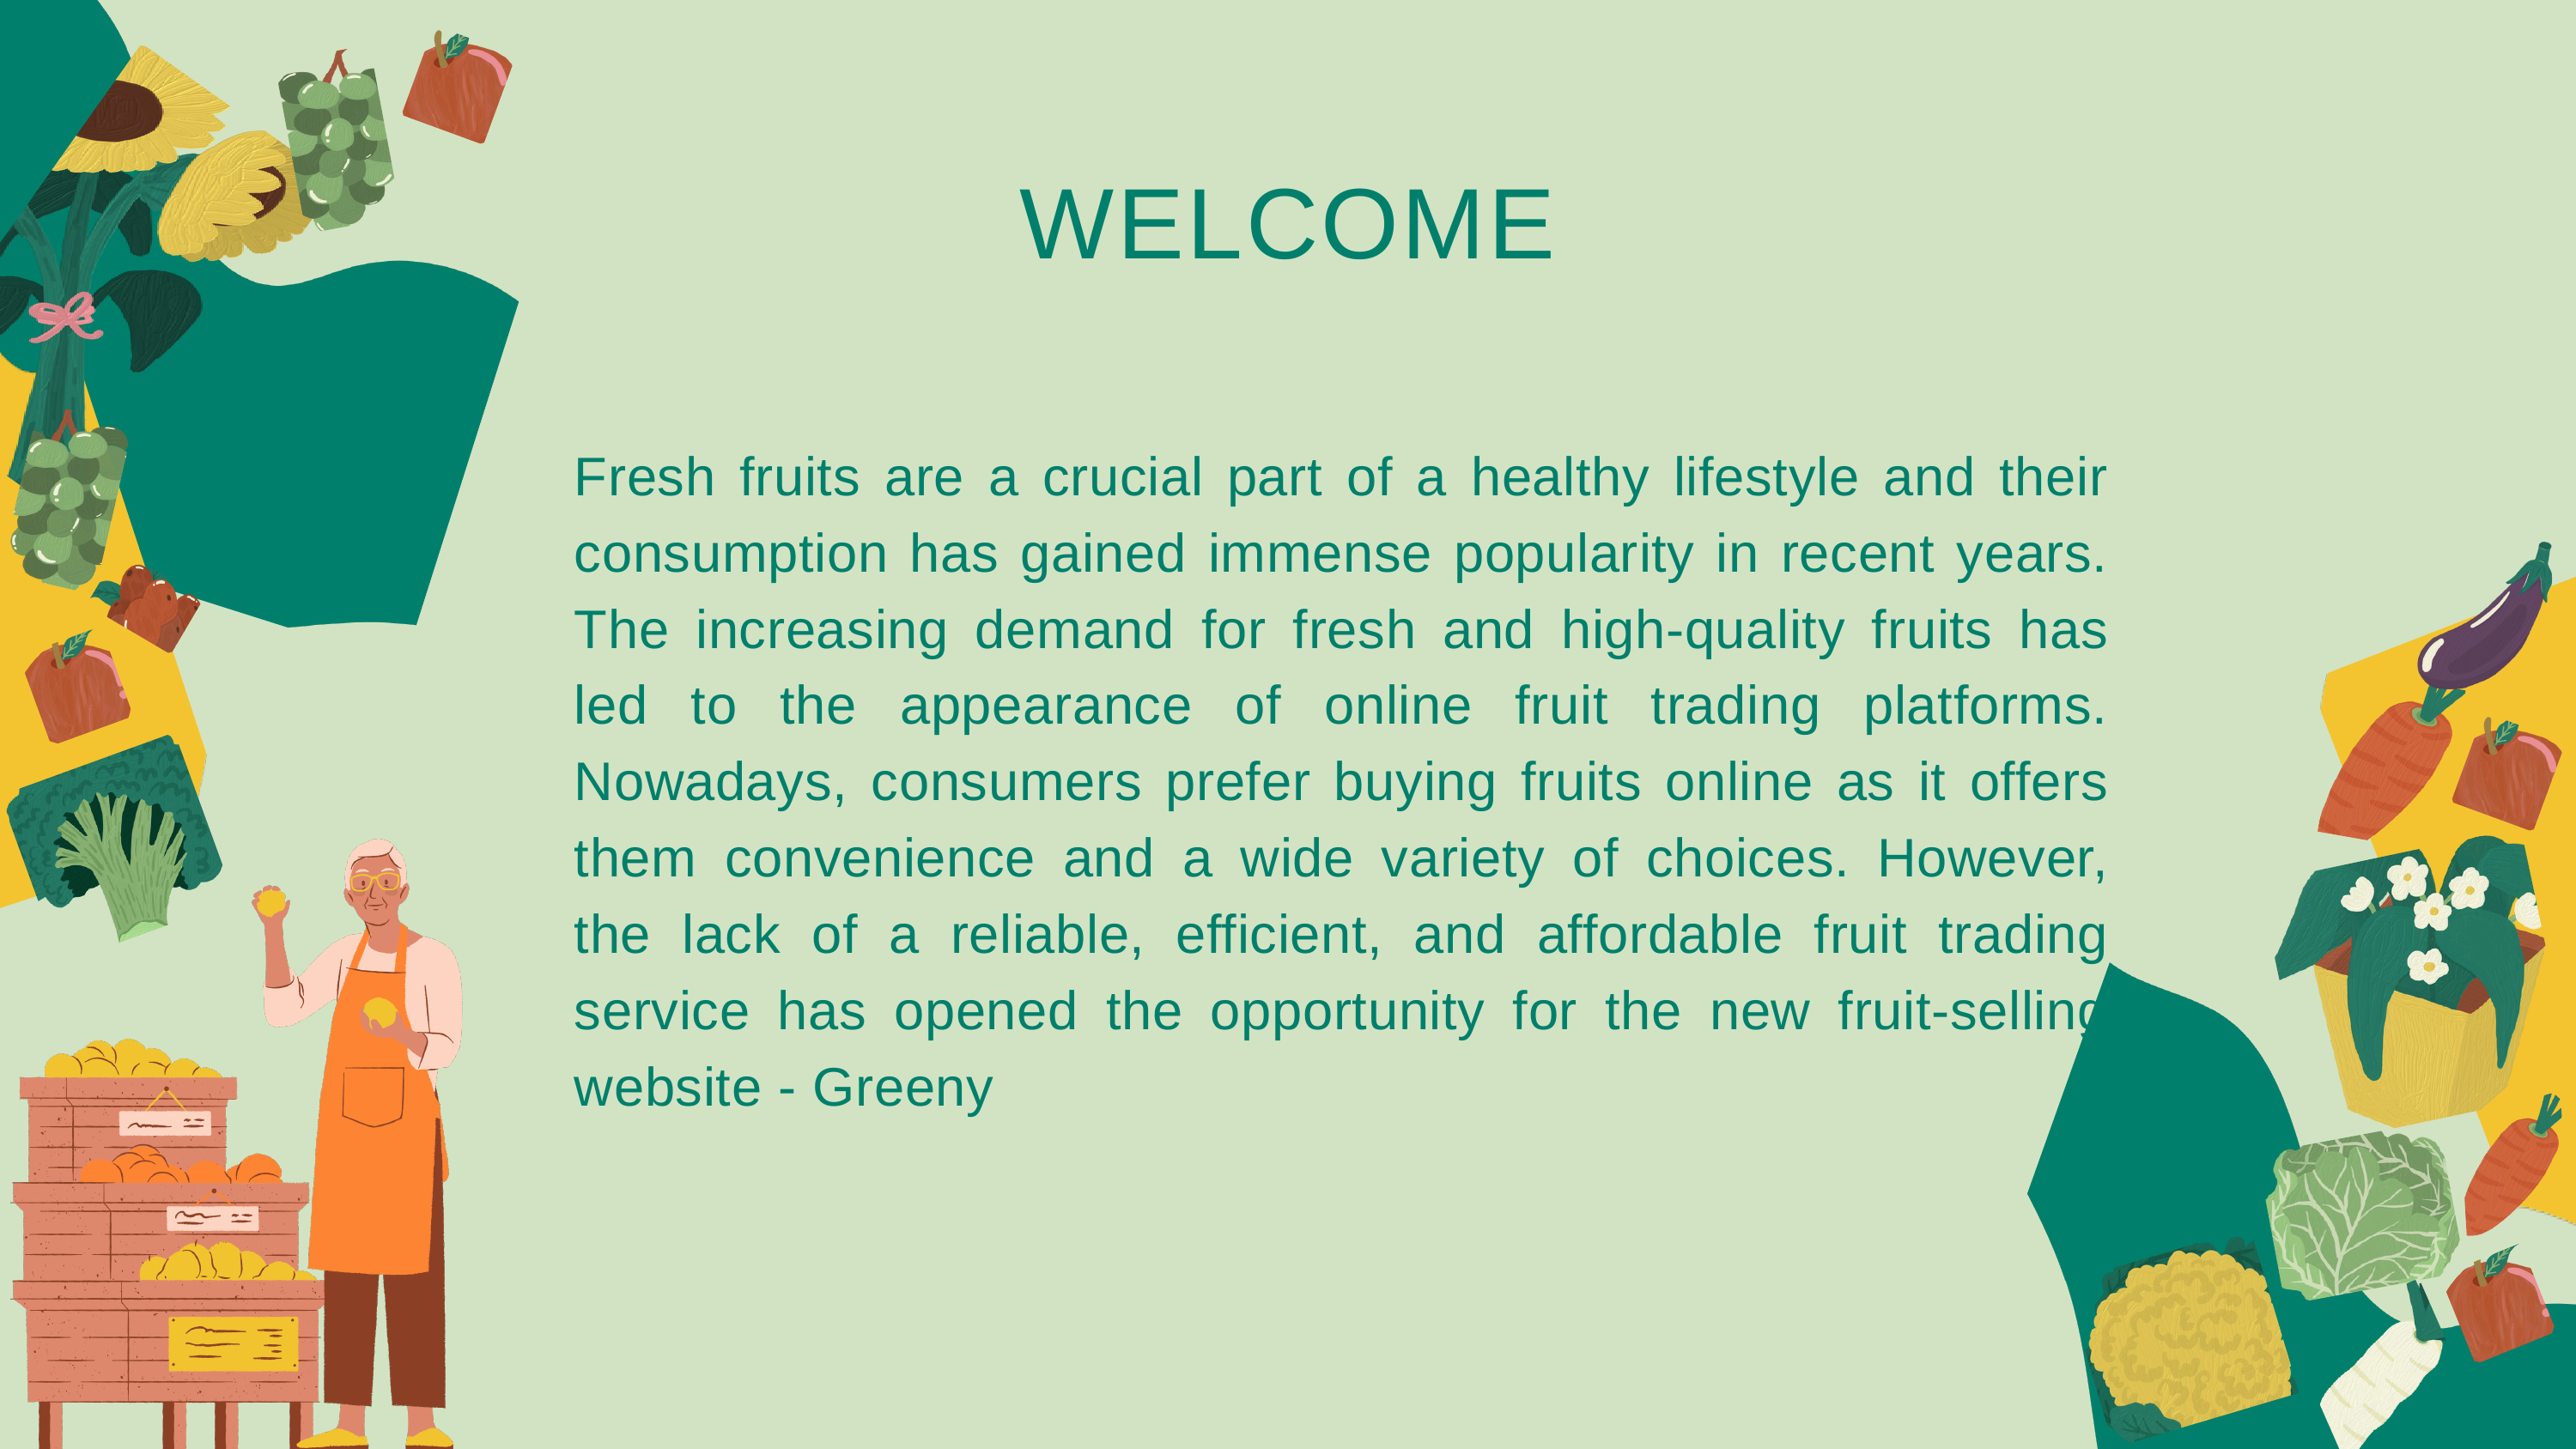

WELCOME

Fresh fruits are a crucial part of a healthy lifestyle and their consumption has gained immense popularity in recent years. The increasing demand for fresh and high-quality fruits has led to the appearance of online fruit trading platforms. Nowadays, consumers prefer buying fruits online as it offers them convenience and a wide variety of choices. However, the lack of a reliable, efficient, and affordable fruit trading service has opened the opportunity for the new fruit-selling website - Greeny